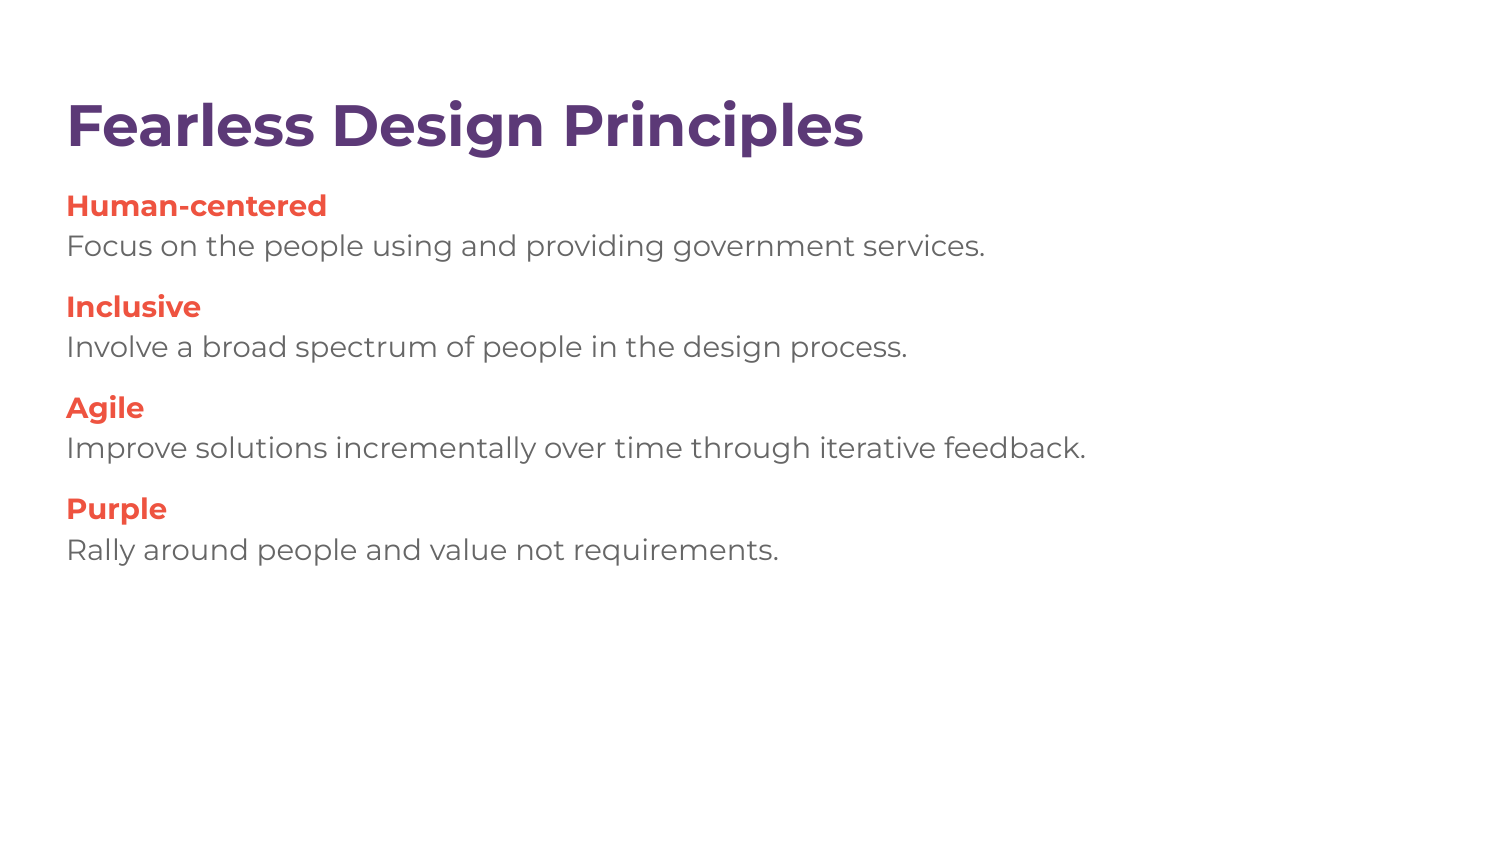

# Fearless Design Principles

Human-centered
Focus on the people using and providing government services.
Inclusive
Involve a broad spectrum of people in the design process.
Agile
Improve solutions incrementally over time through iterative feedback.
Purple
Rally around people and value not requirements.